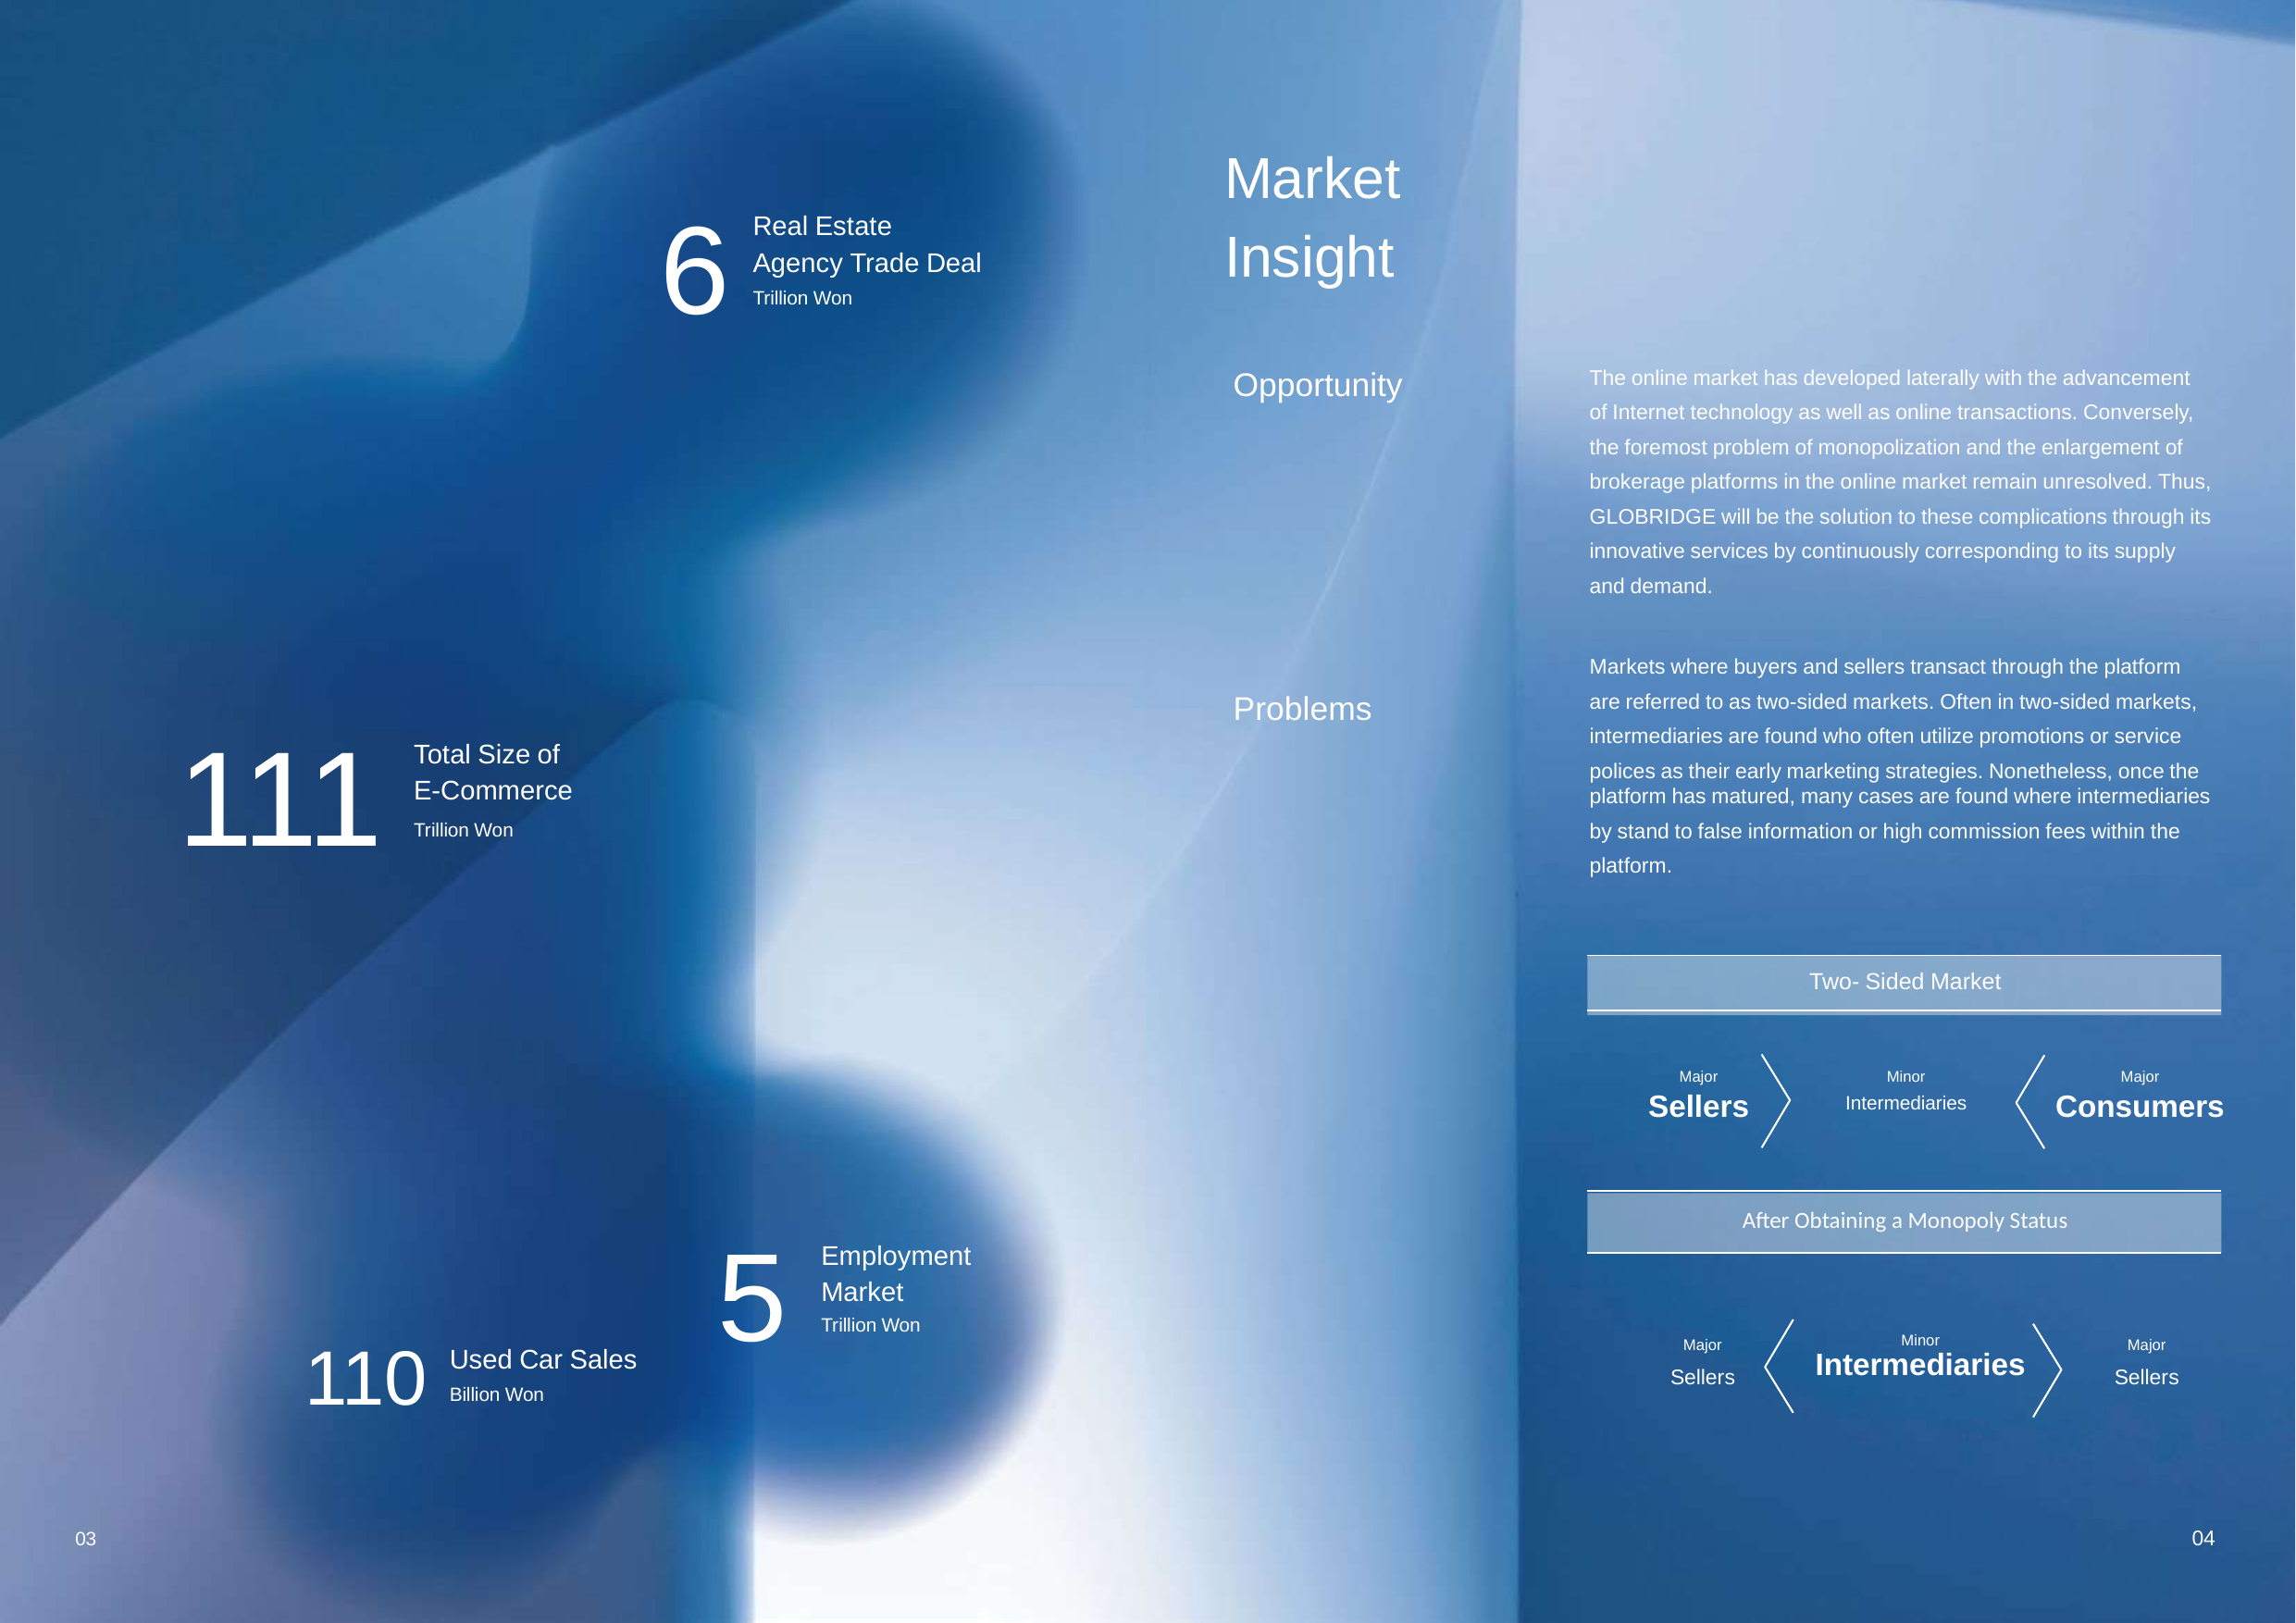

Market
Insight
6
Real Estate
Agency Trade Deal
Trillion Won
Opportunity

Problems
The online market has developed laterally with the advancement
of Internet technology as well as online transactions. Conversely,
the foremost problem of monopolization and the enlargement of
brokerage platforms in the online market remain unresolved. Thus,
GLOBRIDGE will be the solution to these complications through its
innovative services by continuously corresponding to its supply
and demand.

Markets where buyers and sellers transact through the platform
are referred to as two-sided markets. Often in two-sided markets,
intermediaries are found who often utilize promotions or service
polices as their early marketing strategies. Nonetheless, once the
platform has matured, many cases are found where intermediaries
by stand to false information or high commission fees within the
platform.

111
Total Size of
E-Commerce
Trillion Won
Two- Sided Market

Major
Minor
Major
Sellers
Intermediaries
Consumers
After Obtaining a Monopoly Status
5
Employment
Market
Trillion Won

110
Minor
Major
Major
Used Car Sales
Billion Won
Sellers
Sellers
Intermediaries
04
03